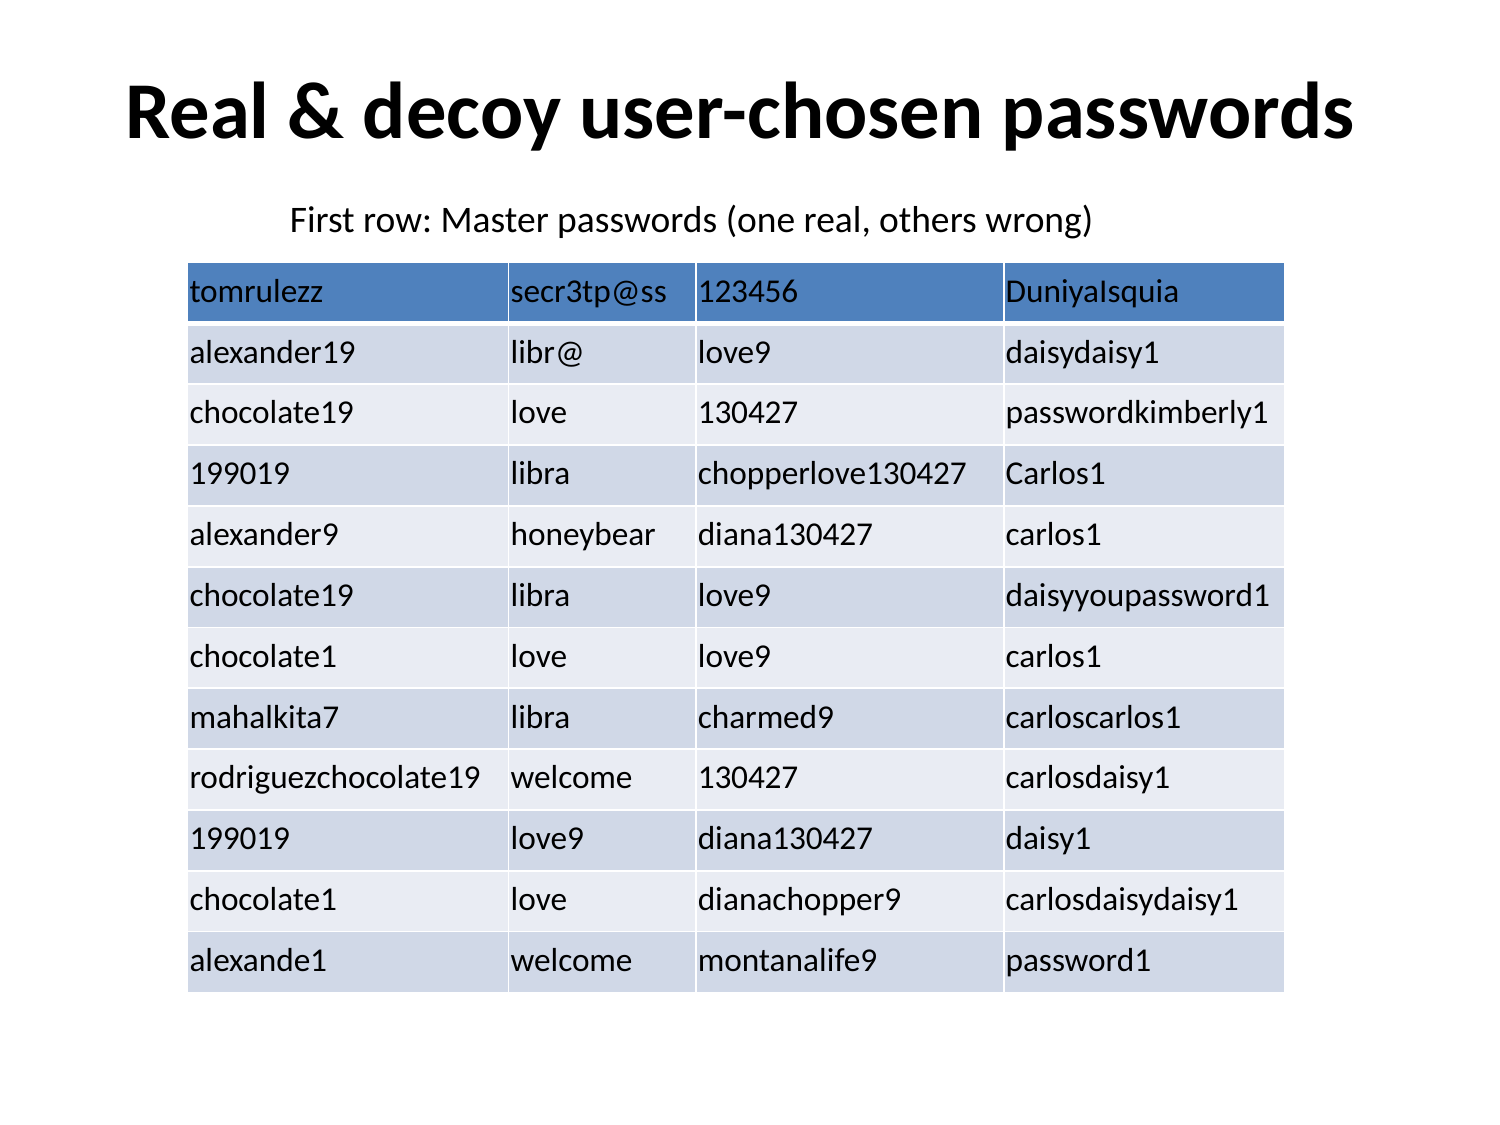

# Real & decoy user-chosen passwords
First row: Master passwords (one real, others wrong)
| tomrulezz | secr3tp@ss | 123456 | DuniyaIsquia |
| --- | --- | --- | --- |
| alexander19 | libr@ | love9 | daisydaisy1 |
| chocolate19 | love | 130427 | passwordkimberly1 |
| 199019 | libra | chopperlove130427 | Carlos1 |
| alexander9 | honeybear | diana130427 | carlos1 |
| chocolate19 | libra | love9 | daisyyoupassword1 |
| chocolate1 | love | love9 | carlos1 |
| mahalkita7 | libra | charmed9 | carloscarlos1 |
| rodriguezchocolate19 | welcome | 130427 | carlosdaisy1 |
| 199019 | love9 | diana130427 | daisy1 |
| chocolate1 | love | dianachopper9 | carlosdaisydaisy1 |
| alexande1 | welcome | montanalife9 | password1 |